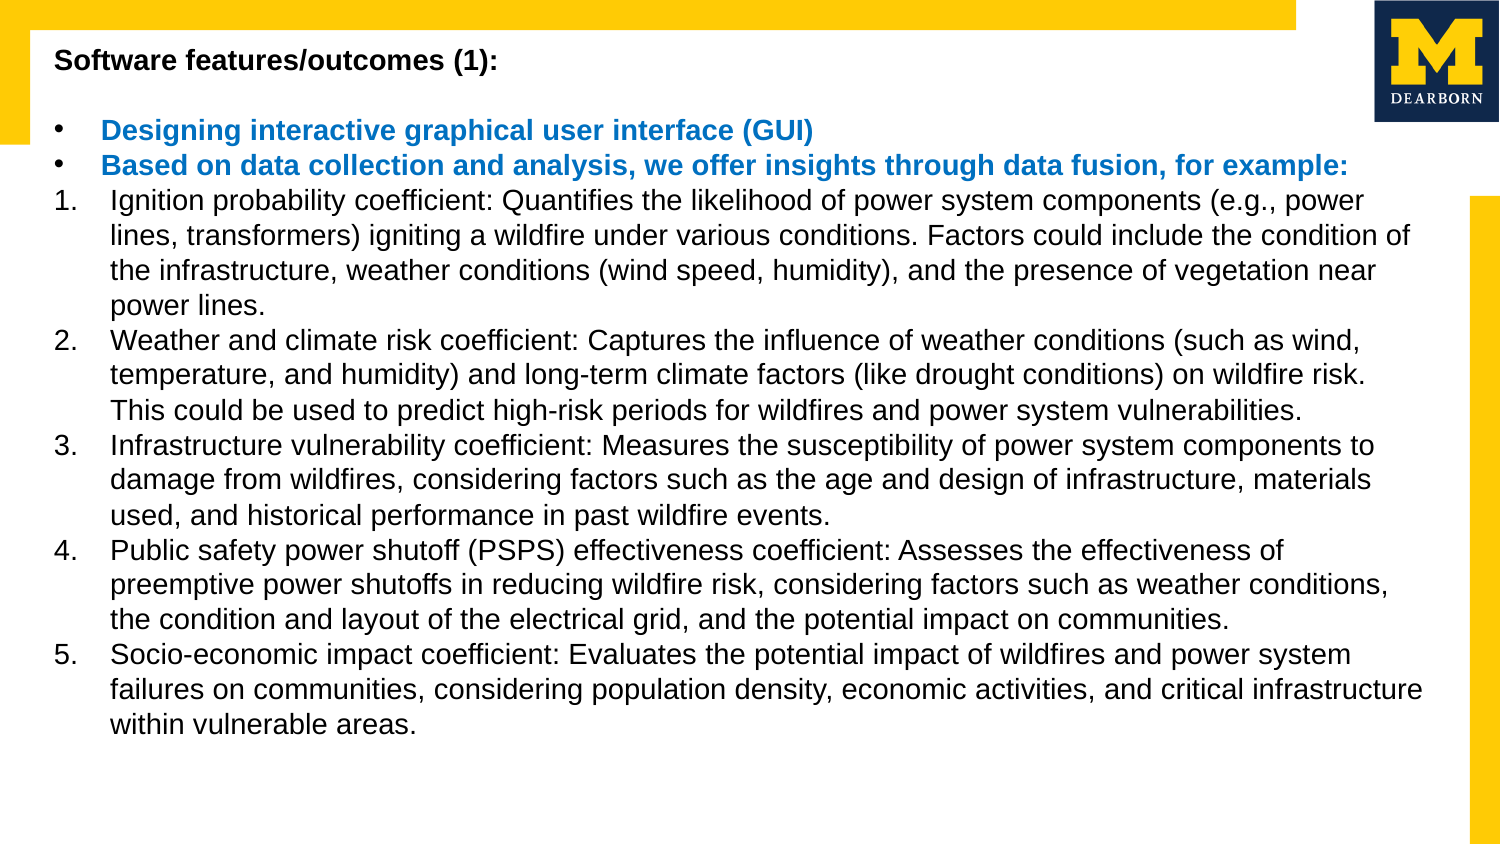

Software features/outcomes (1):

Designing interactive graphical user interface (GUI)
Based on data collection and analysis, we offer insights through data fusion, for example:
Ignition probability coefficient: Quantifies the likelihood of power system components (e.g., power lines, transformers) igniting a wildfire under various conditions. Factors could include the condition of the infrastructure, weather conditions (wind speed, humidity), and the presence of vegetation near power lines.
Weather and climate risk coefficient: Captures the influence of weather conditions (such as wind, temperature, and humidity) and long-term climate factors (like drought conditions) on wildfire risk. This could be used to predict high-risk periods for wildfires and power system vulnerabilities.
Infrastructure vulnerability coefficient: Measures the susceptibility of power system components to damage from wildfires, considering factors such as the age and design of infrastructure, materials used, and historical performance in past wildfire events.
Public safety power shutoff (PSPS) effectiveness coefficient: Assesses the effectiveness of preemptive power shutoffs in reducing wildfire risk, considering factors such as weather conditions, the condition and layout of the electrical grid, and the potential impact on communities.
Socio-economic impact coefficient: Evaluates the potential impact of wildfires and power system failures on communities, considering population density, economic activities, and critical infrastructure within vulnerable areas.